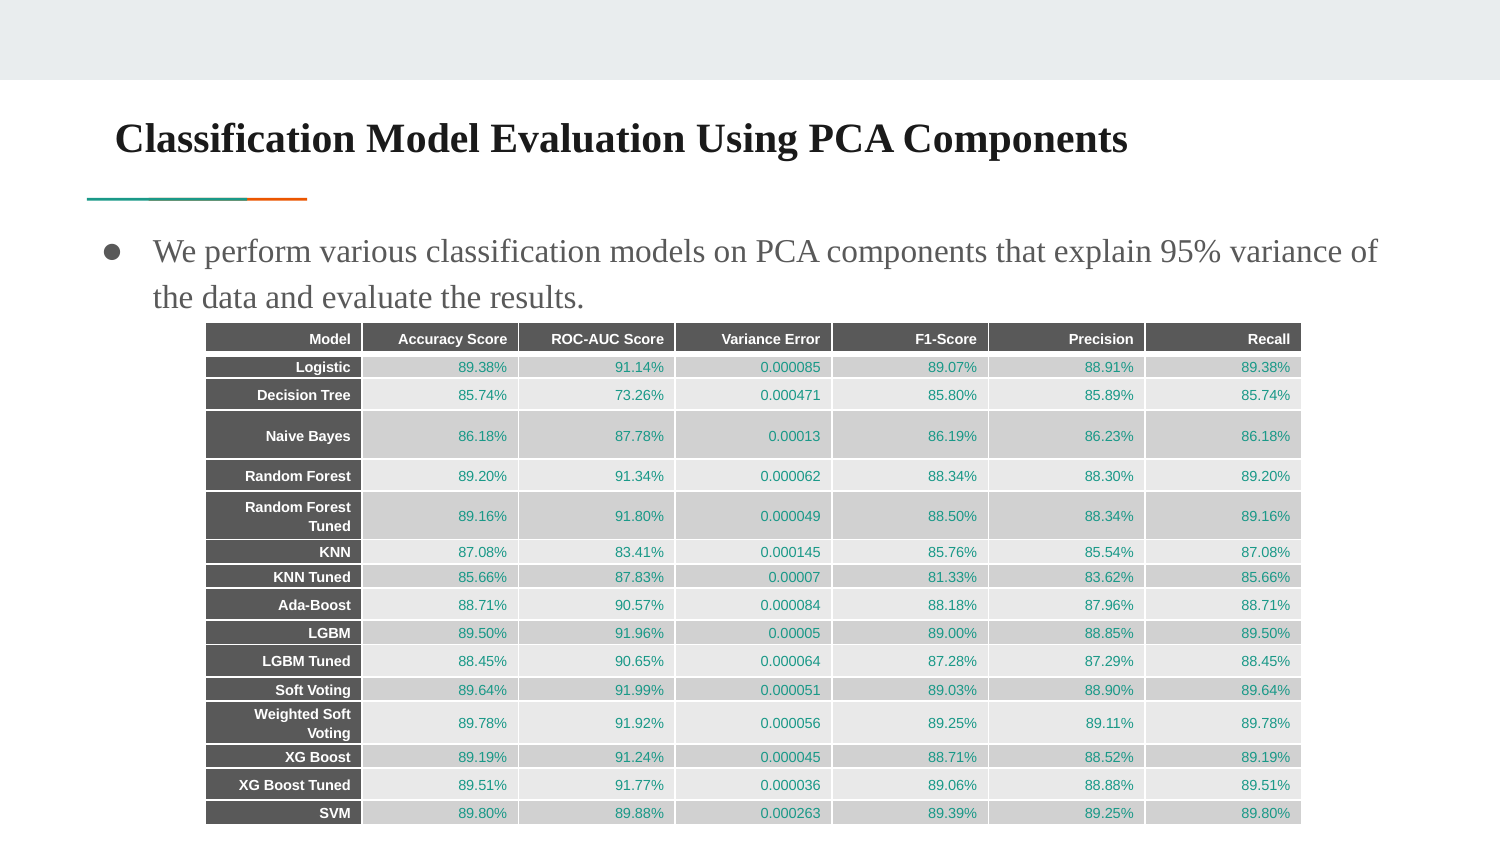

# Classification Model Evaluation Using PCA Components
We perform various classification models on PCA components that explain 95% variance of the data and evaluate the results.

| Model | Accuracy Score | ROC-AUC Score | Variance Error | F1-Score | Precision | Recall |
| --- | --- | --- | --- | --- | --- | --- |
| Logistic | 89.38% | 91.14% | 0.000085 | 89.07% | 88.91% | 89.38% |
| Decision Tree | 85.74% | 73.26% | 0.000471 | 85.80% | 85.89% | 85.74% |
| Naive Bayes | 86.18% | 87.78% | 0.00013 | 86.19% | 86.23% | 86.18% |
| Random Forest | 89.20% | 91.34% | 0.000062 | 88.34% | 88.30% | 89.20% |
| Random Forest Tuned | 89.16% | 91.80% | 0.000049 | 88.50% | 88.34% | 89.16% |
| KNN | 87.08% | 83.41% | 0.000145 | 85.76% | 85.54% | 87.08% |
| KNN Tuned | 85.66% | 87.83% | 0.00007 | 81.33% | 83.62% | 85.66% |
| Ada-Boost | 88.71% | 90.57% | 0.000084 | 88.18% | 87.96% | 88.71% |
| LGBM | 89.50% | 91.96% | 0.00005 | 89.00% | 88.85% | 89.50% |
| LGBM Tuned | 88.45% | 90.65% | 0.000064 | 87.28% | 87.29% | 88.45% |
| Soft Voting | 89.64% | 91.99% | 0.000051 | 89.03% | 88.90% | 89.64% |
| Weighted Soft Voting | 89.78% | 91.92% | 0.000056 | 89.25% | 89.11% | 89.78% |
| XG Boost | 89.19% | 91.24% | 0.000045 | 88.71% | 88.52% | 89.19% |
| XG Boost Tuned | 89.51% | 91.77% | 0.000036 | 89.06% | 88.88% | 89.51% |
| SVM | 89.80% | 89.88% | 0.000263 | 89.39% | 89.25% | 89.80% |